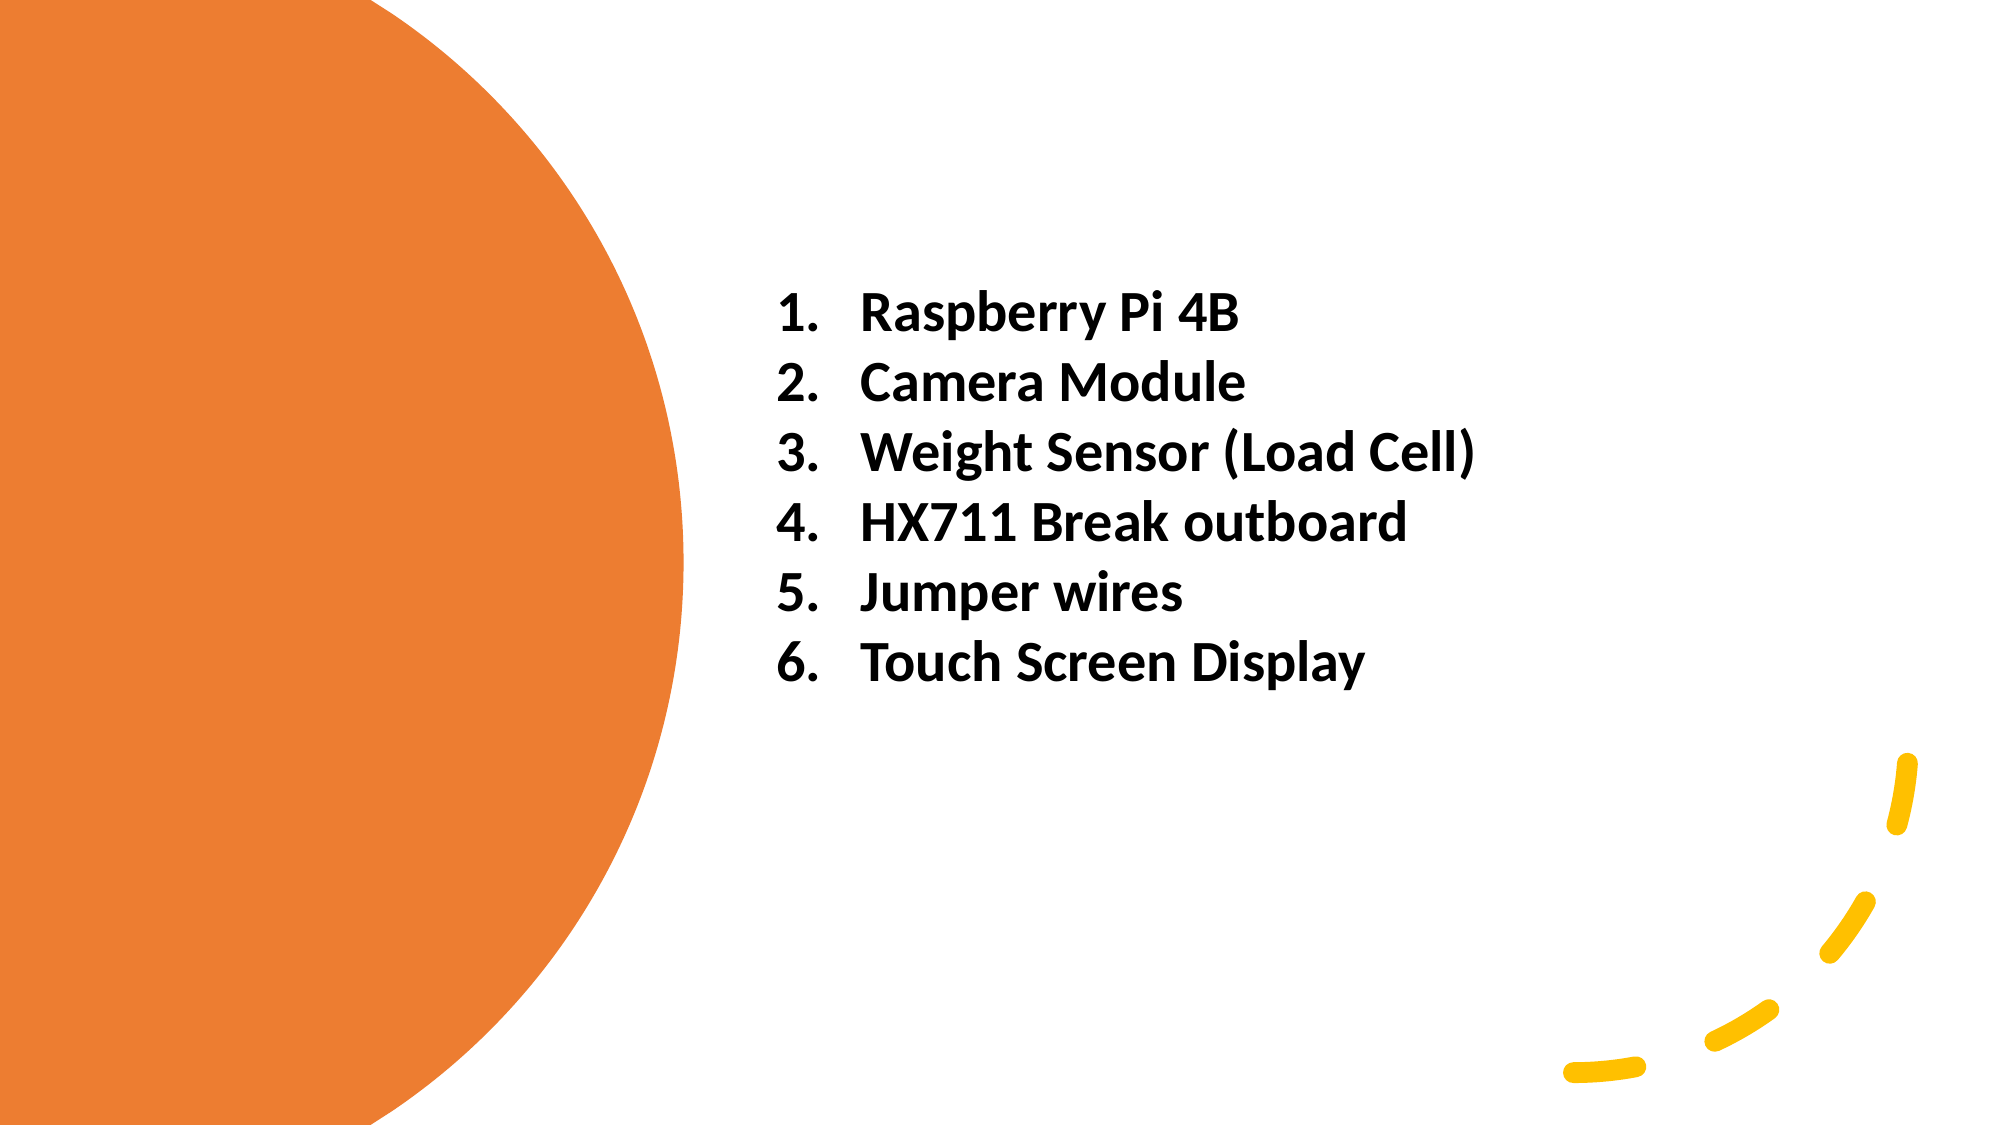

Raspberry Pi 4B
Camera Module
Weight Sensor (Load Cell)
HX711 Break outboard
Jumper wires
Touch Screen Display